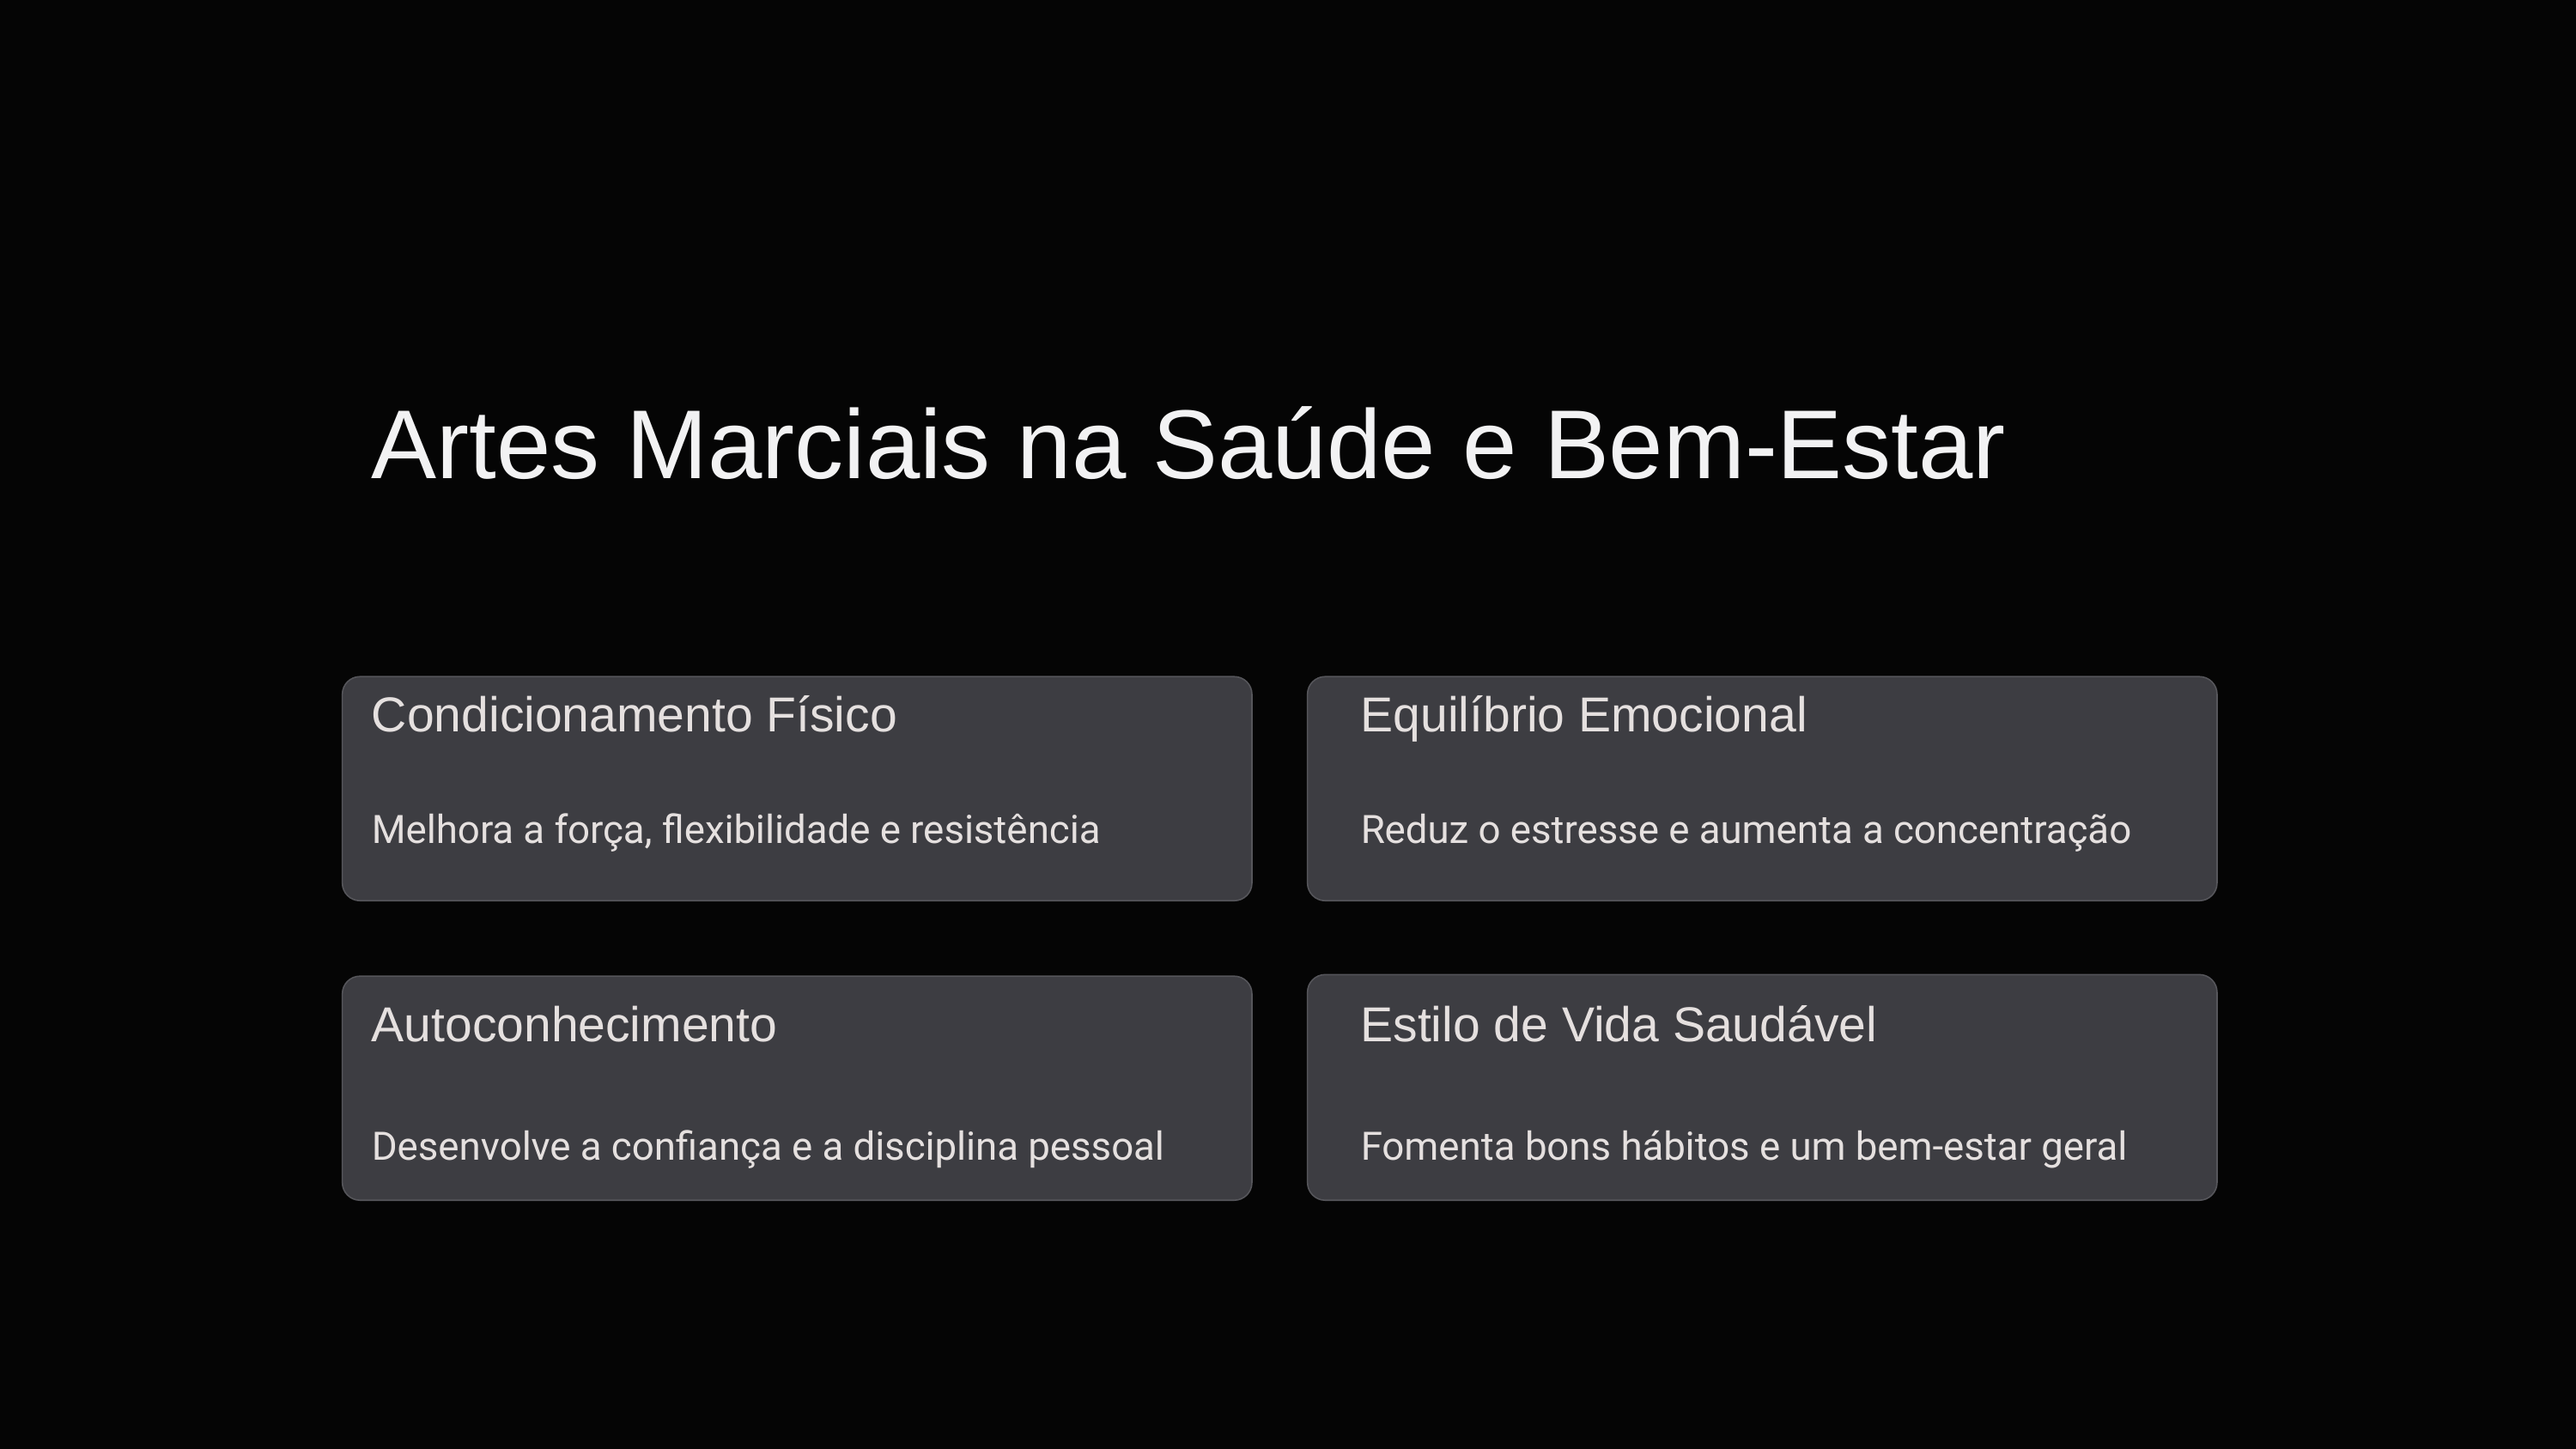

Artes Marciais na Saúde e Bem-Estar

Condicionamento Físico
Equilíbrio Emocional
Melhora a força, flexibilidade e resistência
Reduz o estresse e aumenta a concentração

Autoconhecimento
Estilo de Vida Saudável
Desenvolve a confiança e a disciplina pessoal
Fomenta bons hábitos e um bem-estar geral